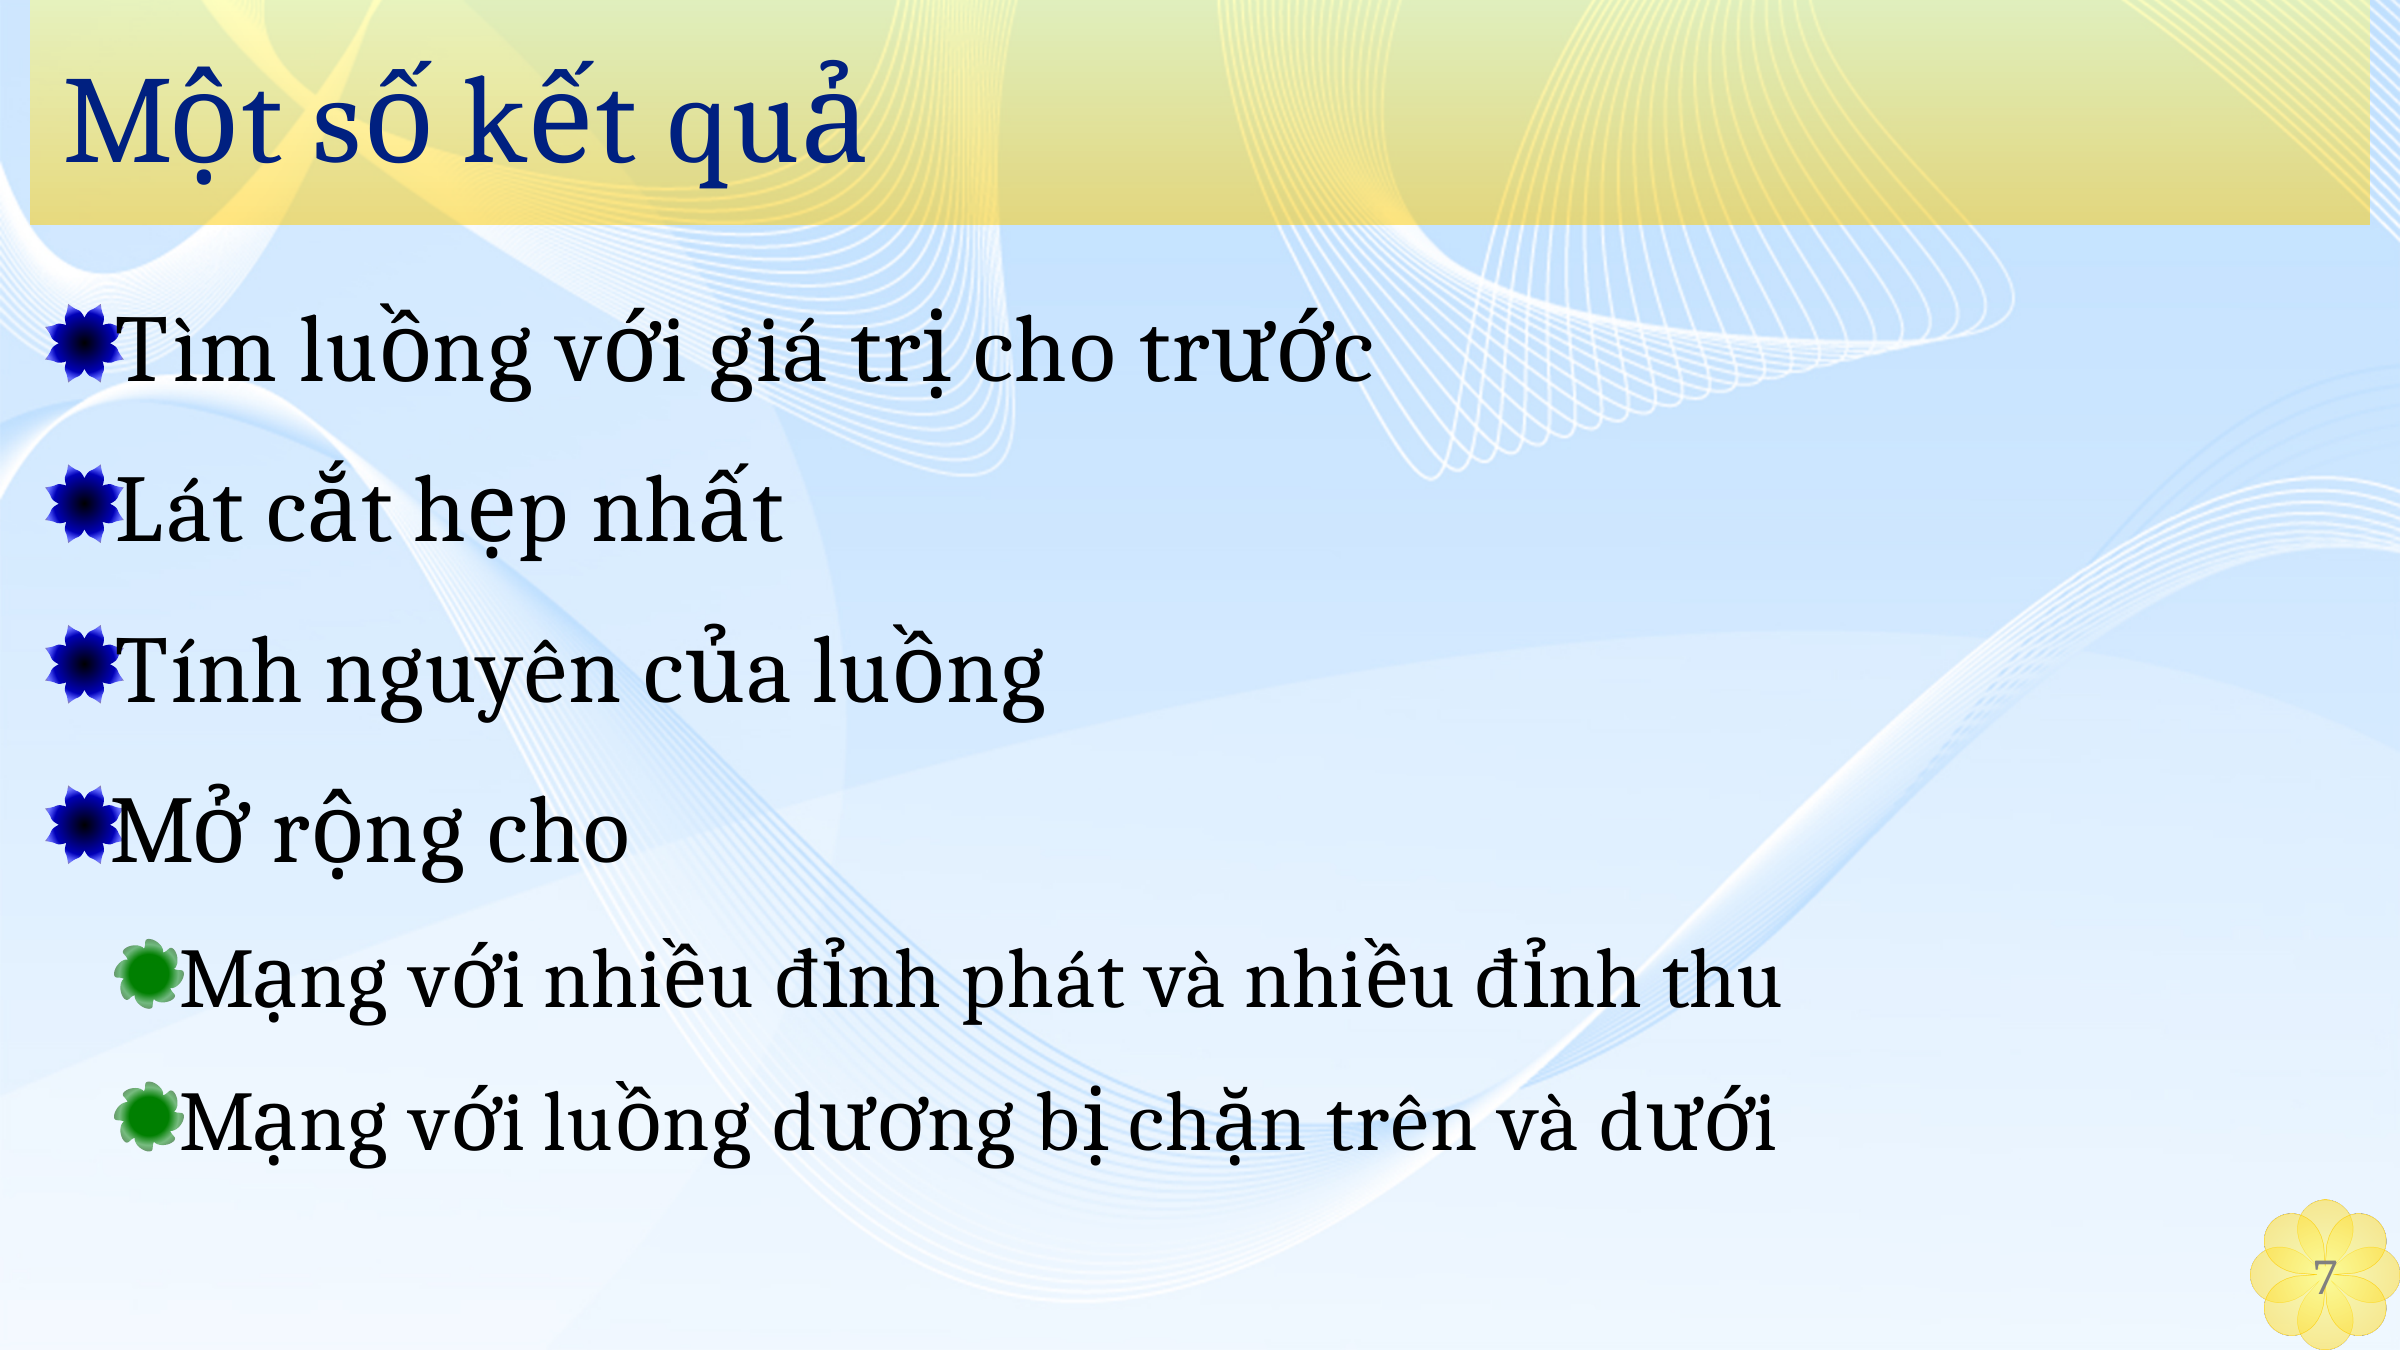

# Một số kết quả
Tìm luồng với giá trị cho trước
Lát cắt hẹp nhất
Tính nguyên của luồng
Mở rộng cho
Mạng với nhiều đỉnh phát và nhiều đỉnh thu
Mạng với luồng dương bị chặn trên và dưới
7